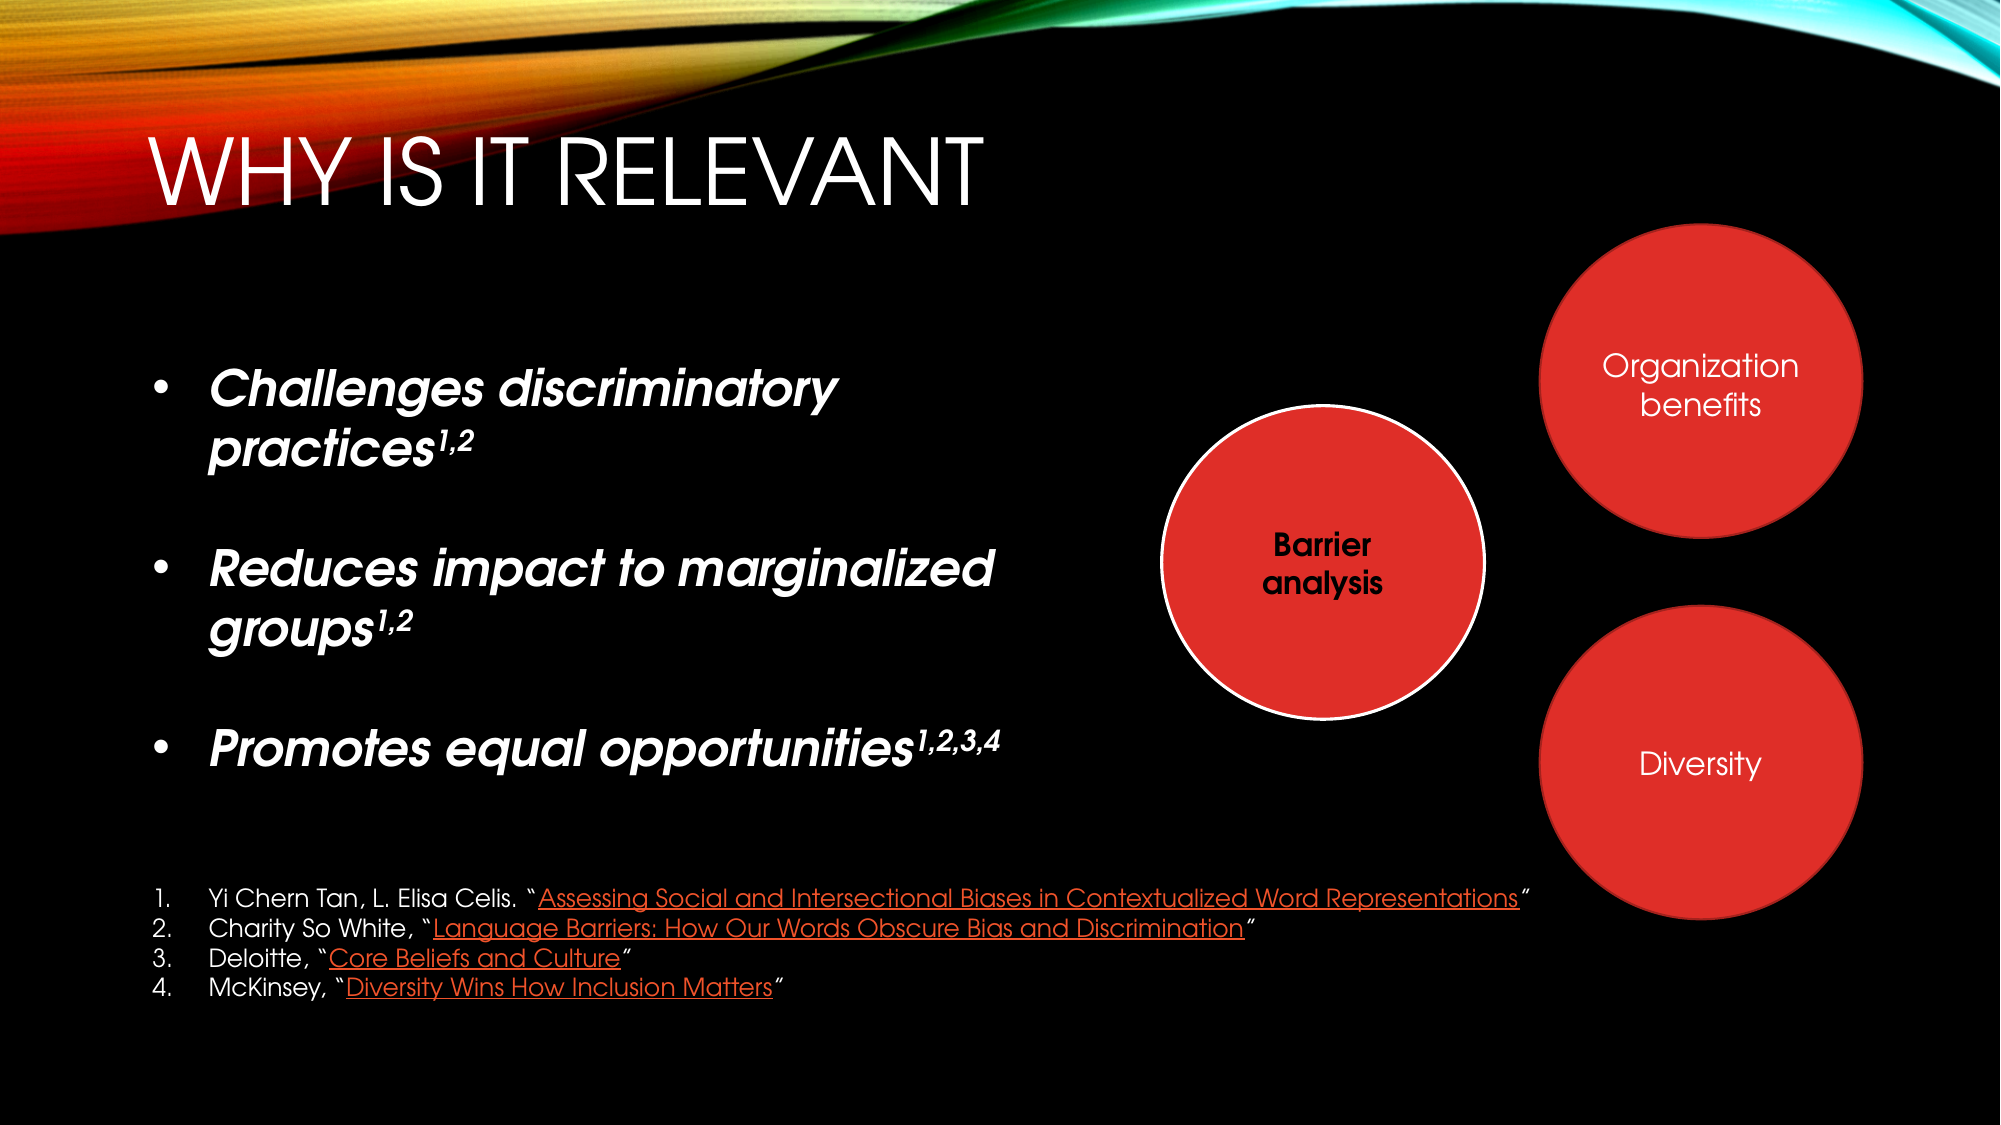

# why is it relevant
Organization benefits
Challenges discriminatory practices1,2

Reduces impact to marginalized groups1,2

Promotes equal opportunities1,2,3,4

Barrier analysis
Diversity
Yi Chern Tan, L. Elisa Celis. “Assessing Social and Intersectional Biases in Contextualized Word Representations”
Charity So White, “Language Barriers: How Our Words Obscure Bias and Discrimination”
Deloitte, “Core Beliefs and Culture”
McKinsey, “Diversity Wins How Inclusion Matters”